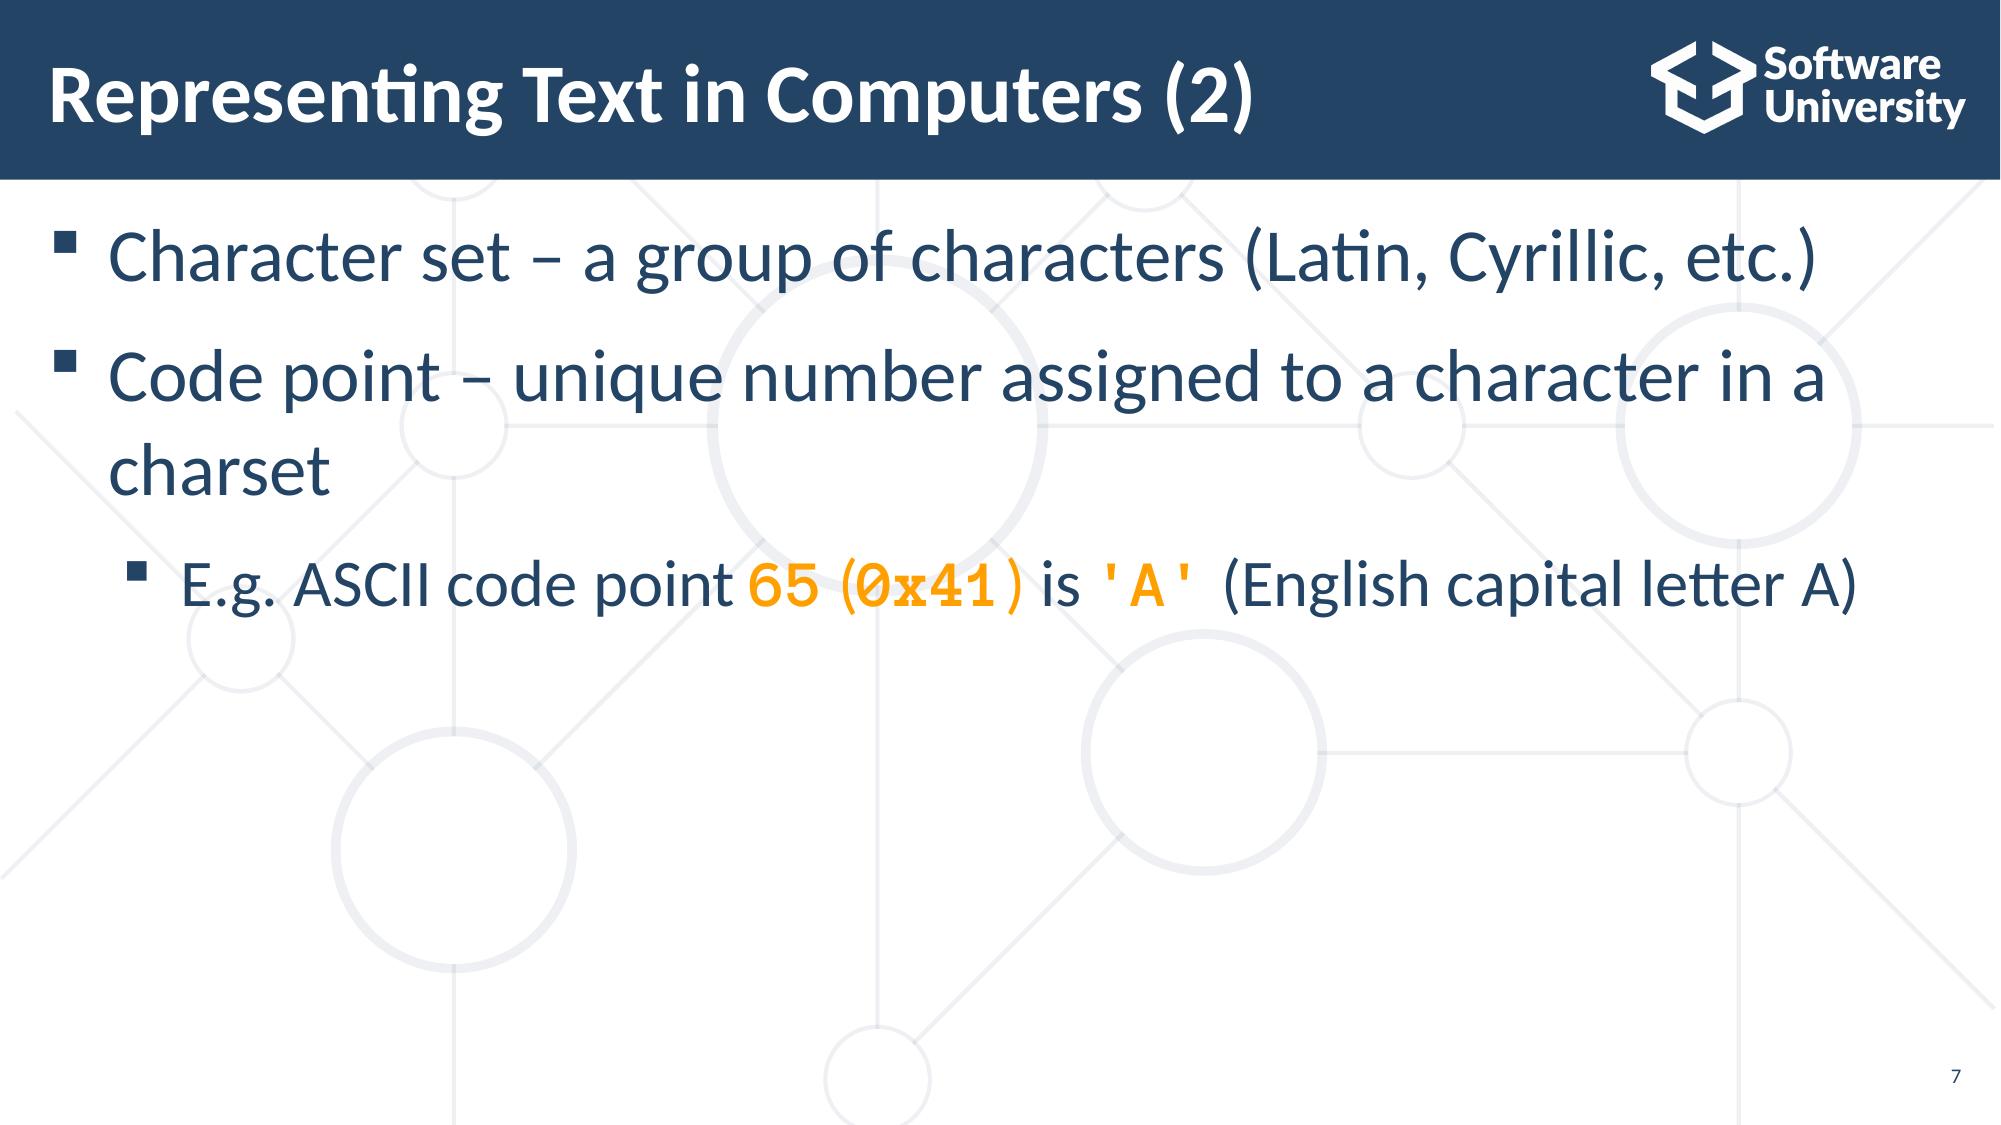

# Representing Text in Computers (2)
Character set – a group of characters (Latin, Cyrillic, etc.)
Code point – unique number assigned to a character in a
charset
E.g. ASCII code point 65 (0x41) is 'A' (English capital letter A)
7